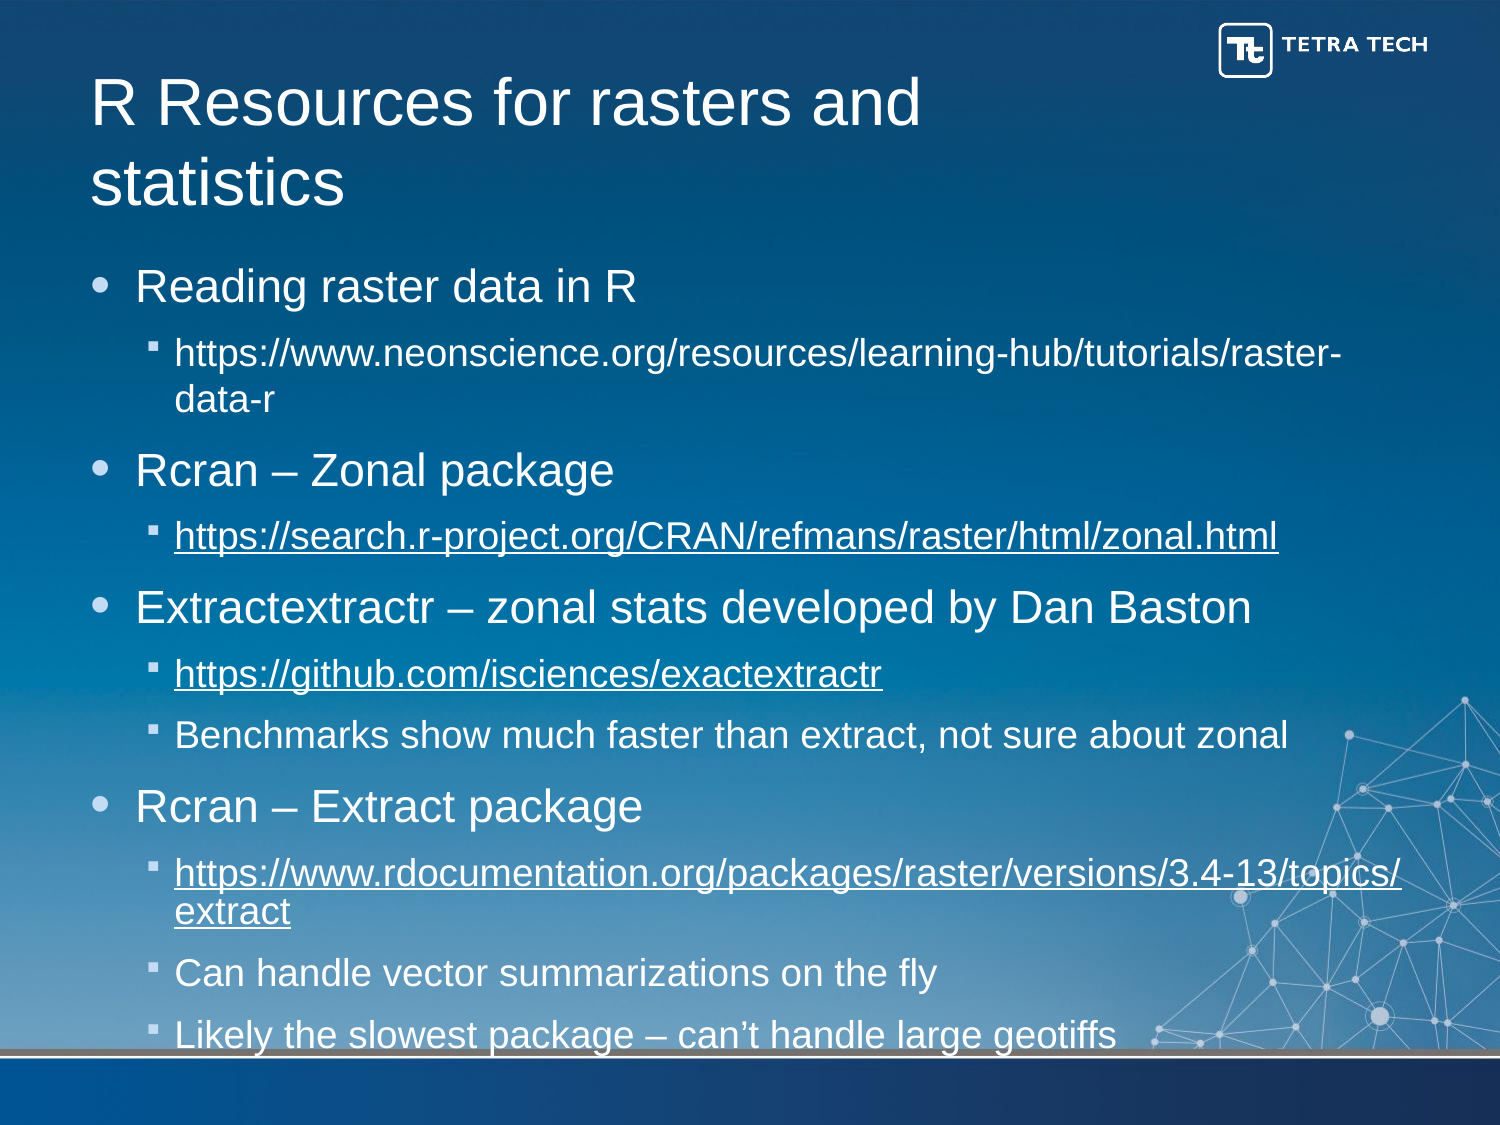

# R Resources for rasters and statistics
Reading raster data in R
https://www.neonscience.org/resources/learning-hub/tutorials/raster-data-r
Rcran – Zonal package
https://search.r-project.org/CRAN/refmans/raster/html/zonal.html
Extractextractr – zonal stats developed by Dan Baston
https://github.com/isciences/exactextractr
Benchmarks show much faster than extract, not sure about zonal
Rcran – Extract package
https://www.rdocumentation.org/packages/raster/versions/3.4-13/topics/extract
Can handle vector summarizations on the fly
Likely the slowest package – can’t handle large geotiffs